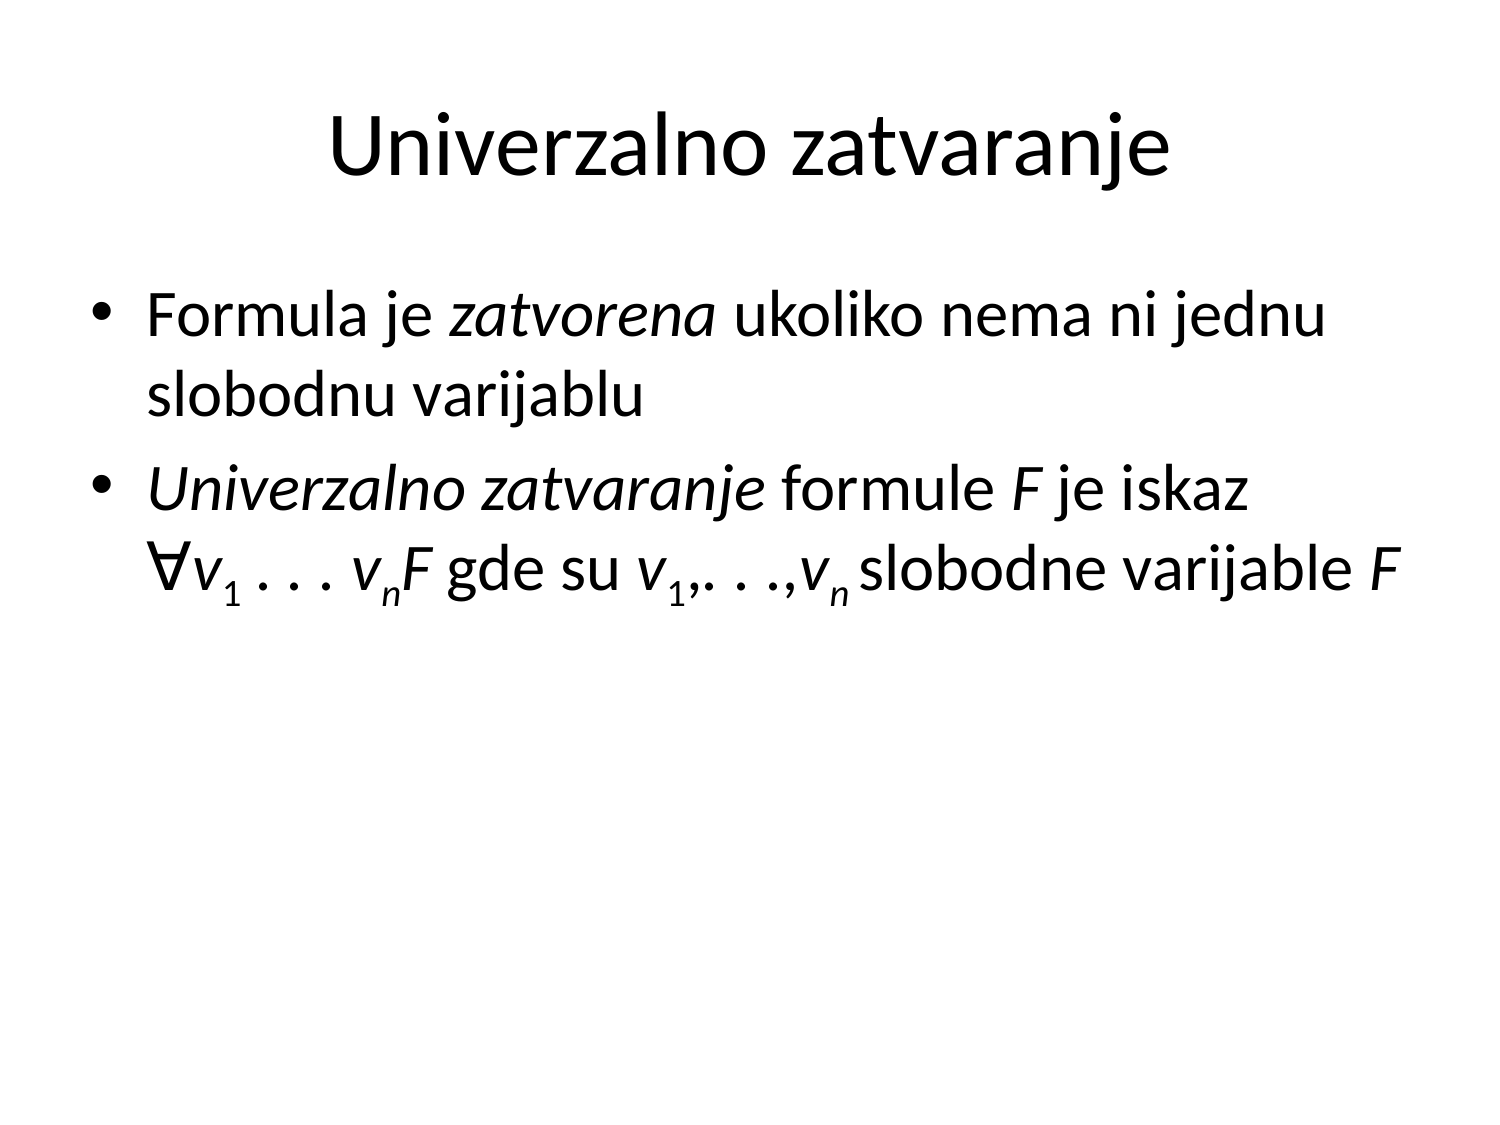

# Univerzalno zatvaranje
Formula je zatvorena ukoliko nema ni jednu slobodnu varijablu
Univerzalno zatvaranje formule F je iskaz ∀v1 . . . vnF gde su v1,. . .,vn slobodne varijable F